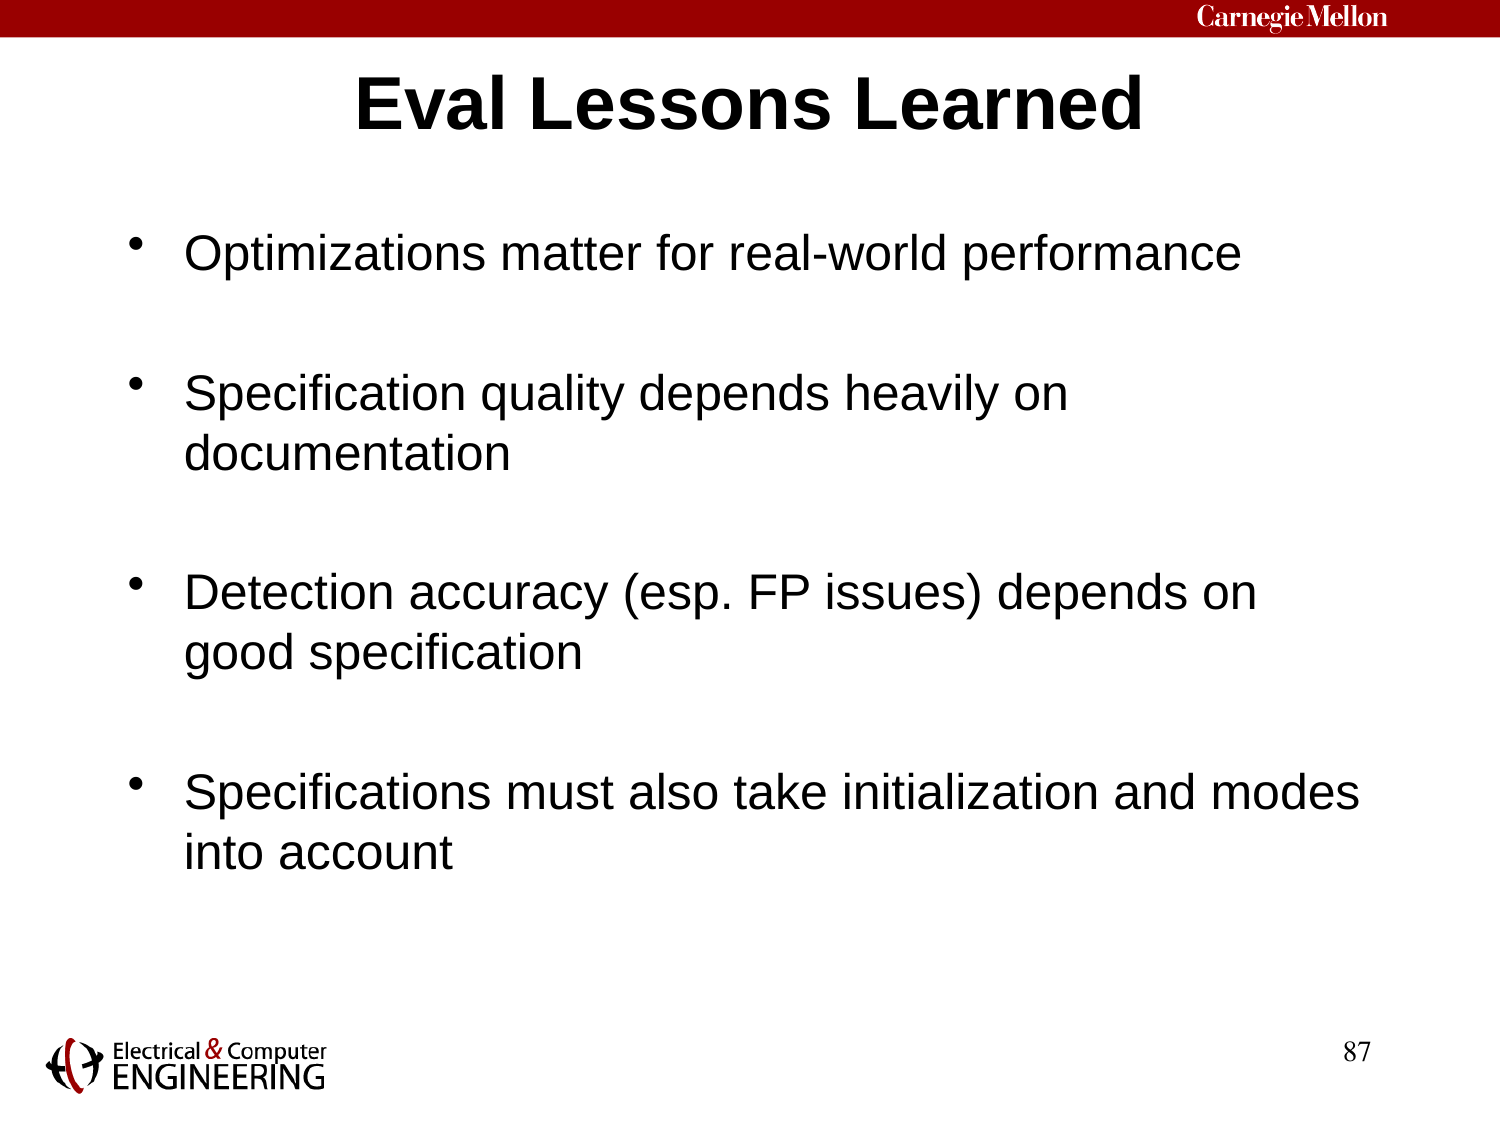

# Eval Lessons Learned
Optimizations matter for real-world performance

Specification quality depends heavily on documentation

Detection accuracy (esp. FP issues) depends on good specification

Specifications must also take initialization and modes into account
87